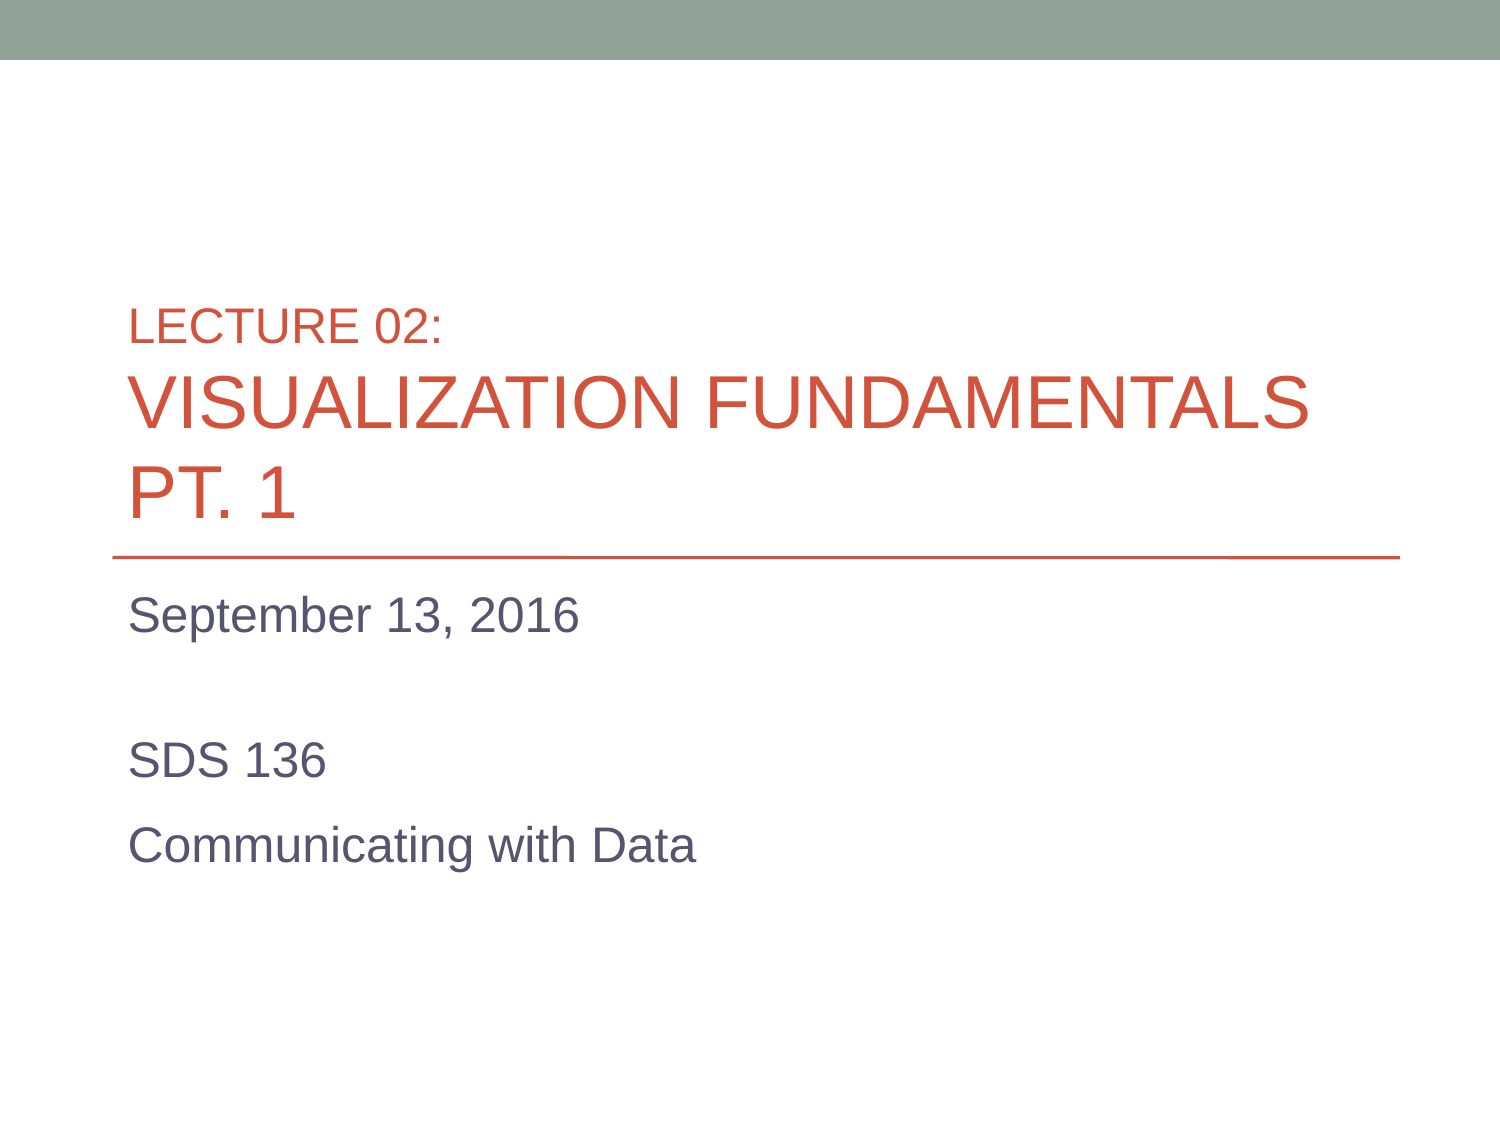

# LECTURE 02: VISUALIZATION FUNDAMENTALS PT. 1
September 13, 2016
SDS 136
Communicating with Data